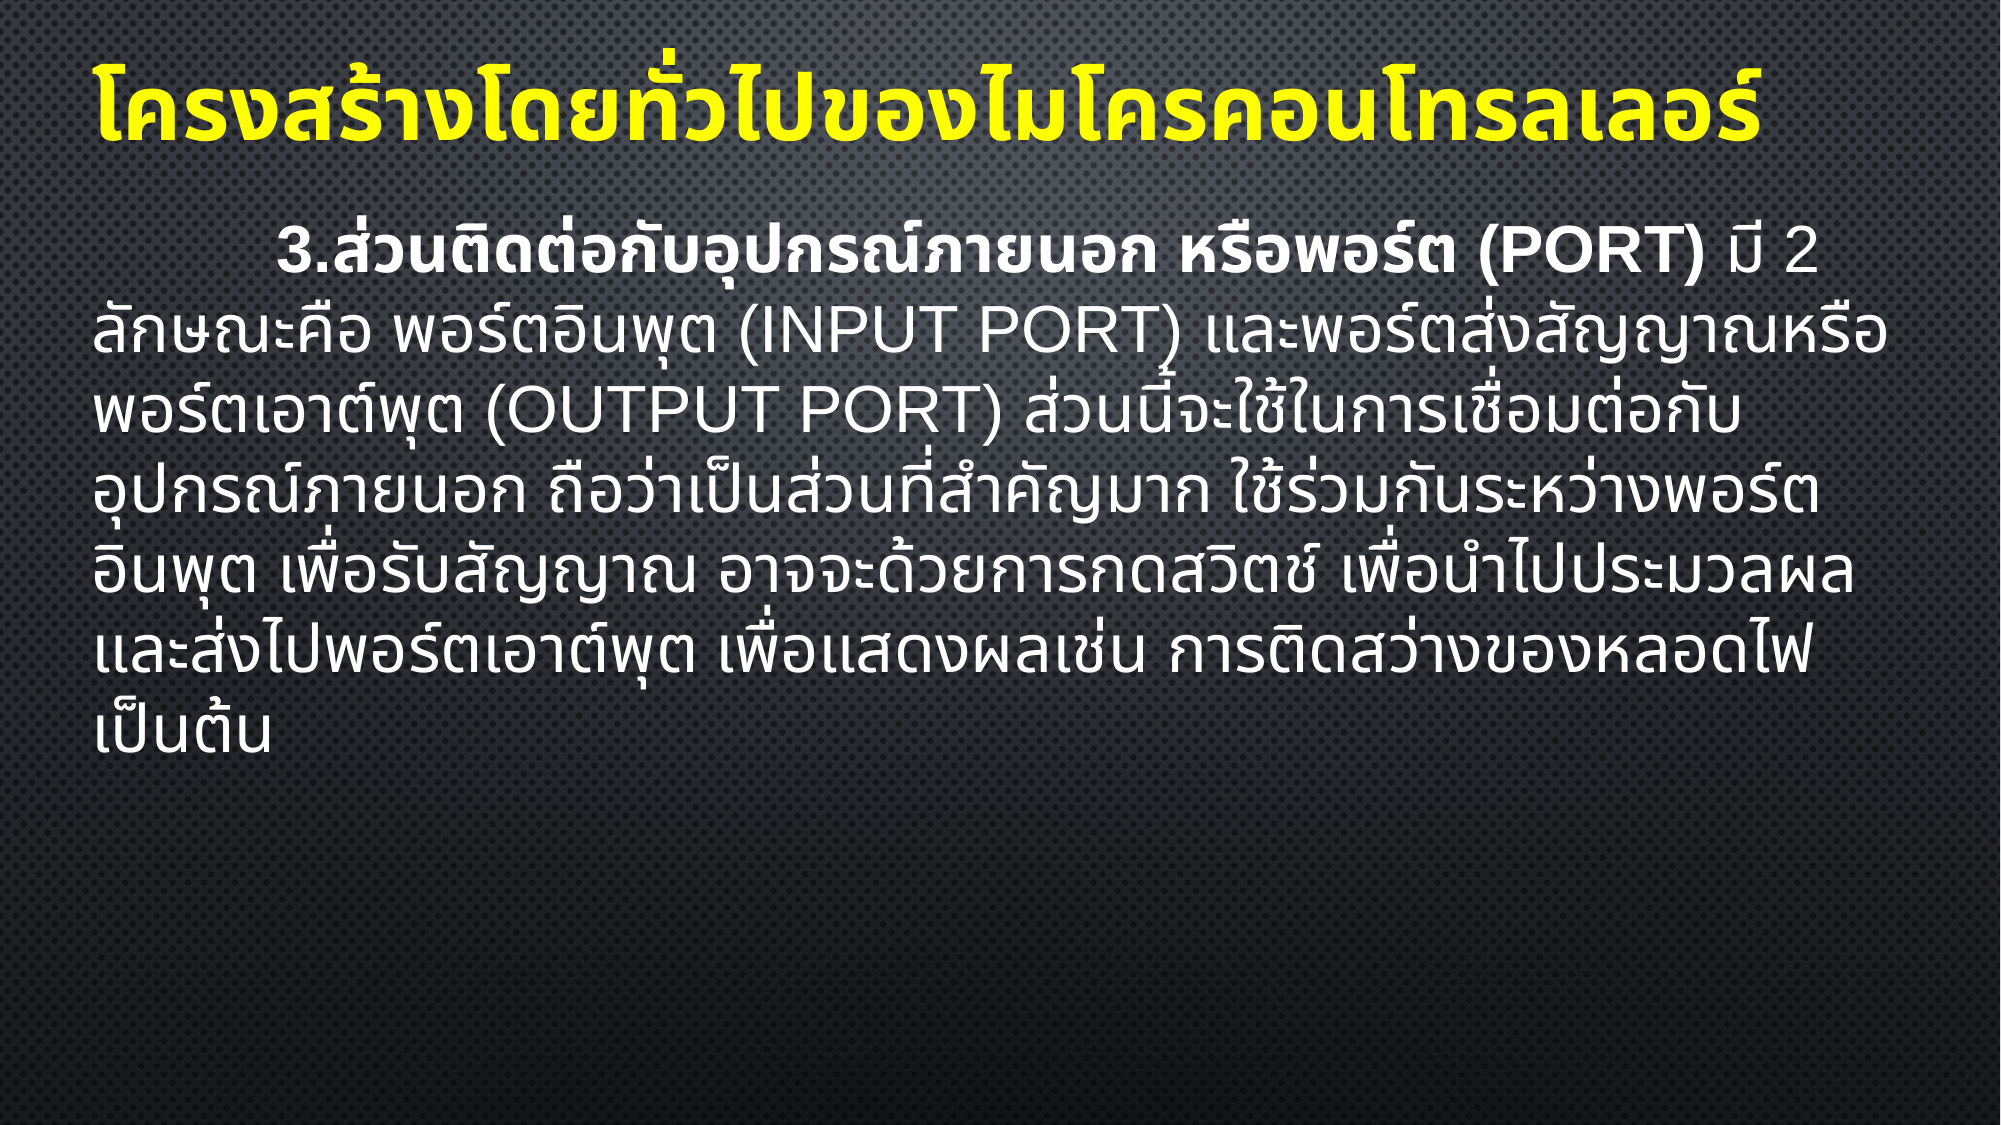

# โครงสร้างโดยทั่วไปของไมโครคอนโทรลเลอร์
          3.ส่วนติดต่อกับอุปกรณ์ภายนอก หรือพอร์ต (Port) มี 2 ลักษณะคือ พอร์ตอินพุต (Input Port) และพอร์ตส่งสัญญาณหรือพอร์ตเอาต์พุต (Output Port) ส่วนนี้จะใช้ในการเชื่อมต่อกับอุปกรณ์ภายนอก ถือว่าเป็นส่วนที่สำคัญมาก ใช้ร่วมกันระหว่างพอร์ตอินพุต เพื่อรับสัญญาณ อาจจะด้วยการกดสวิตช์ เพื่อนำไปประมวลผลและส่งไปพอร์ตเอาต์พุต เพื่อแสดงผลเช่น การติดสว่างของหลอดไฟ เป็นต้น